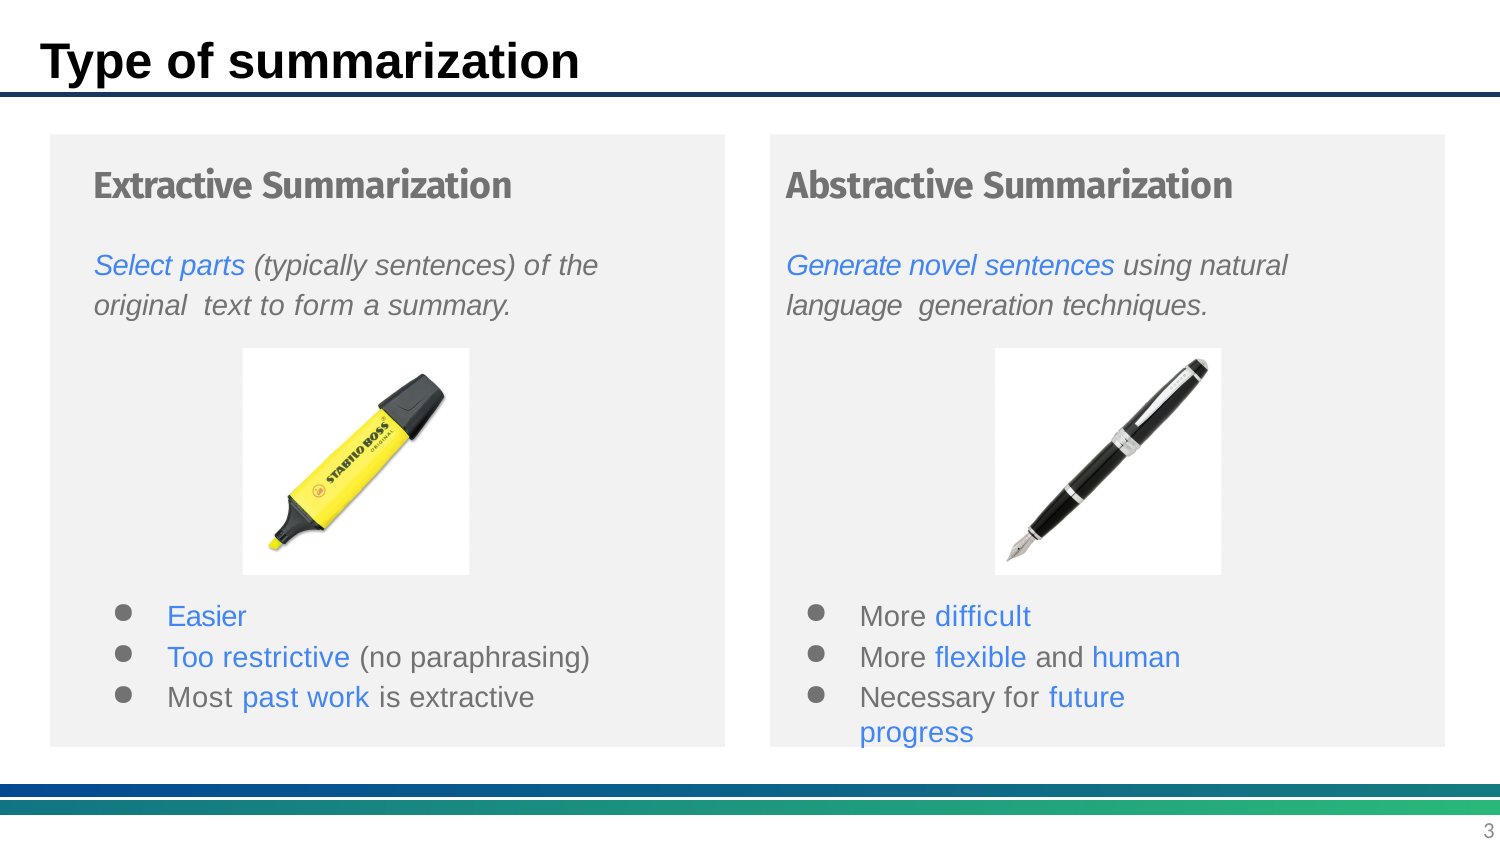

Type of summarization

Extractive Summarization
Select parts (typically sentences) of the original  text to form a summary.
Abstractive Summarization
Generate novel sentences using natural language  generation techniques.

Easier
Too restrictive (no paraphrasing)
Most past work is extractive
More difficult
More flexible and human
Necessary for future progress
3